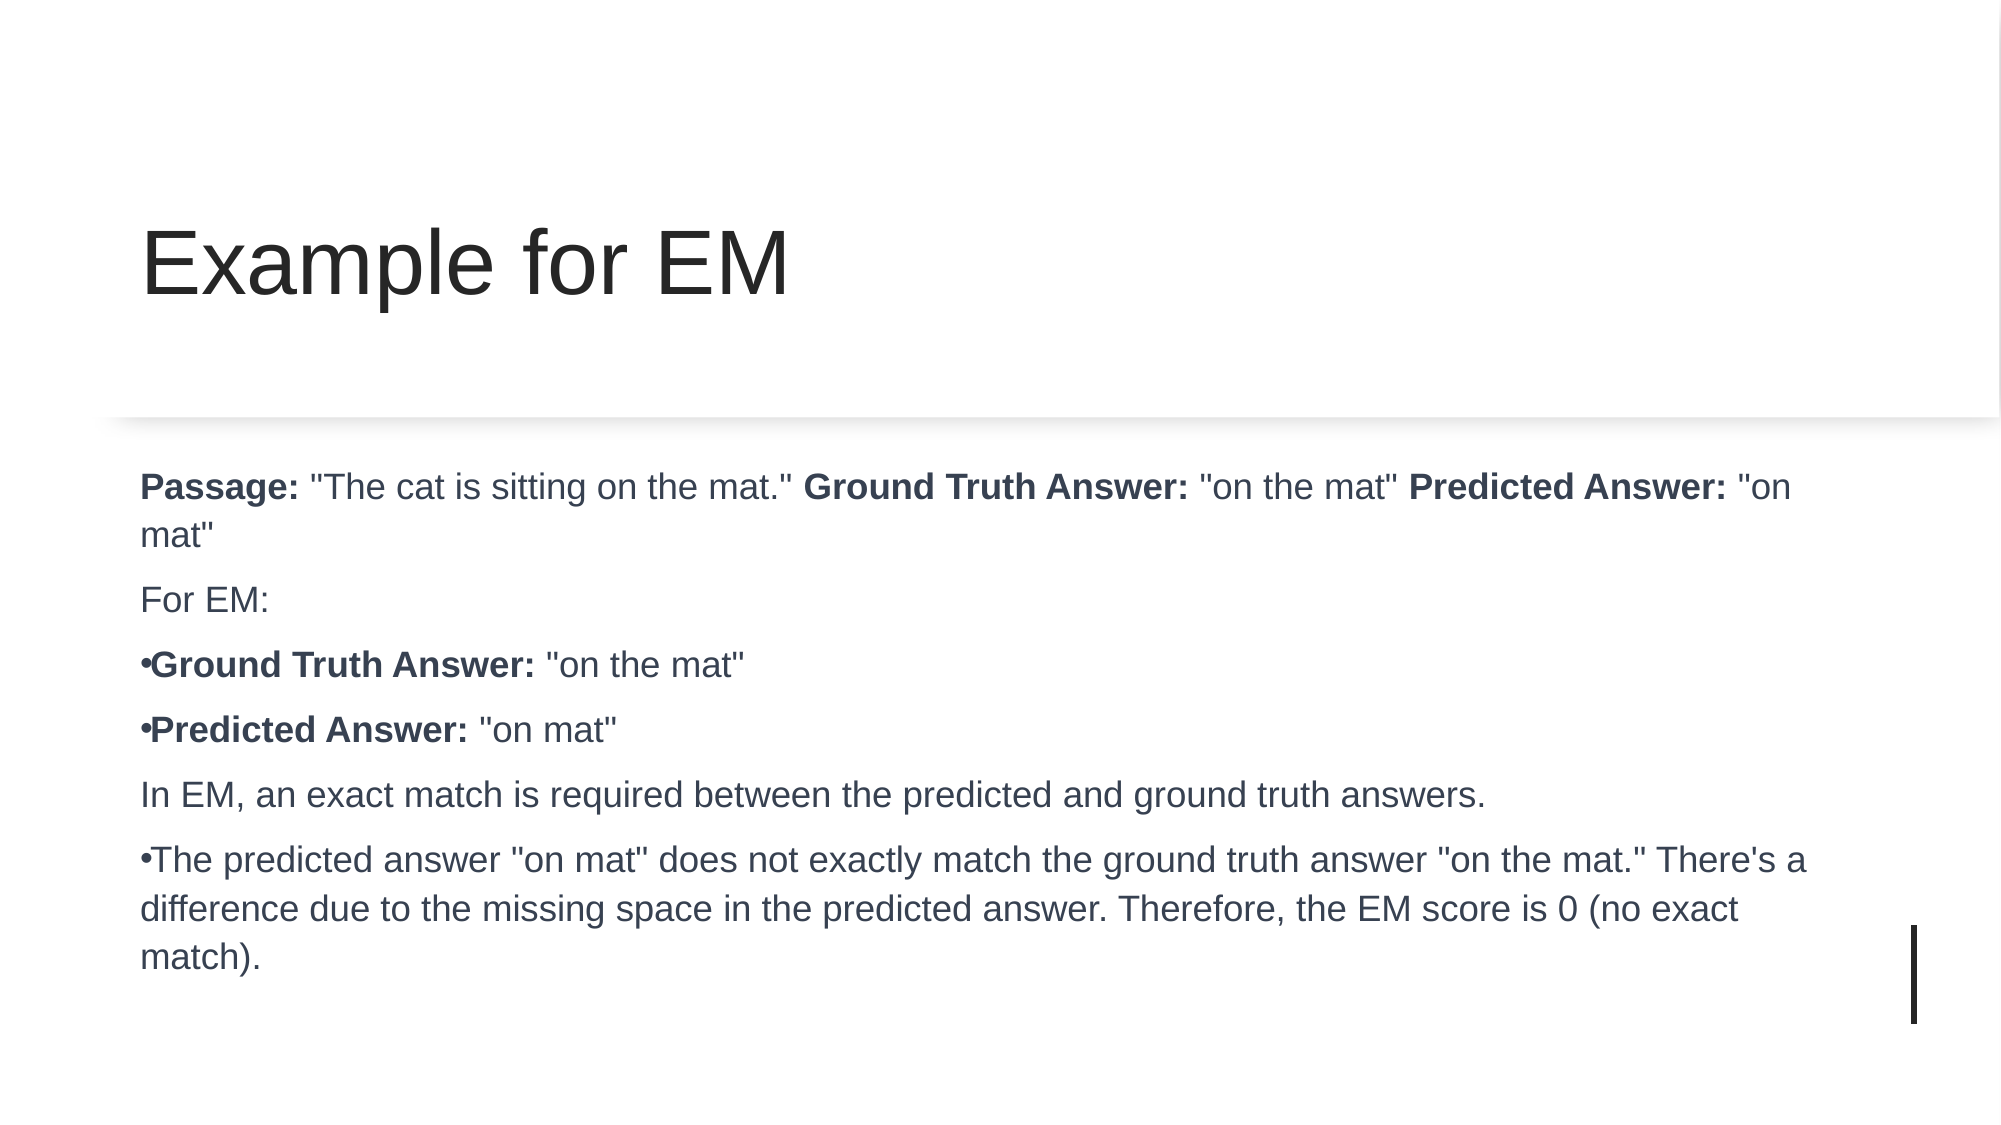

# Example for EM
Passage: "The cat is sitting on the mat." Ground Truth Answer: "on the mat" Predicted Answer: "on mat"
For EM:
Ground Truth Answer: "on the mat"
Predicted Answer: "on mat"
In EM, an exact match is required between the predicted and ground truth answers.
The predicted answer "on mat" does not exactly match the ground truth answer "on the mat." There's a difference due to the missing space in the predicted answer. Therefore, the EM score is 0 (no exact match).